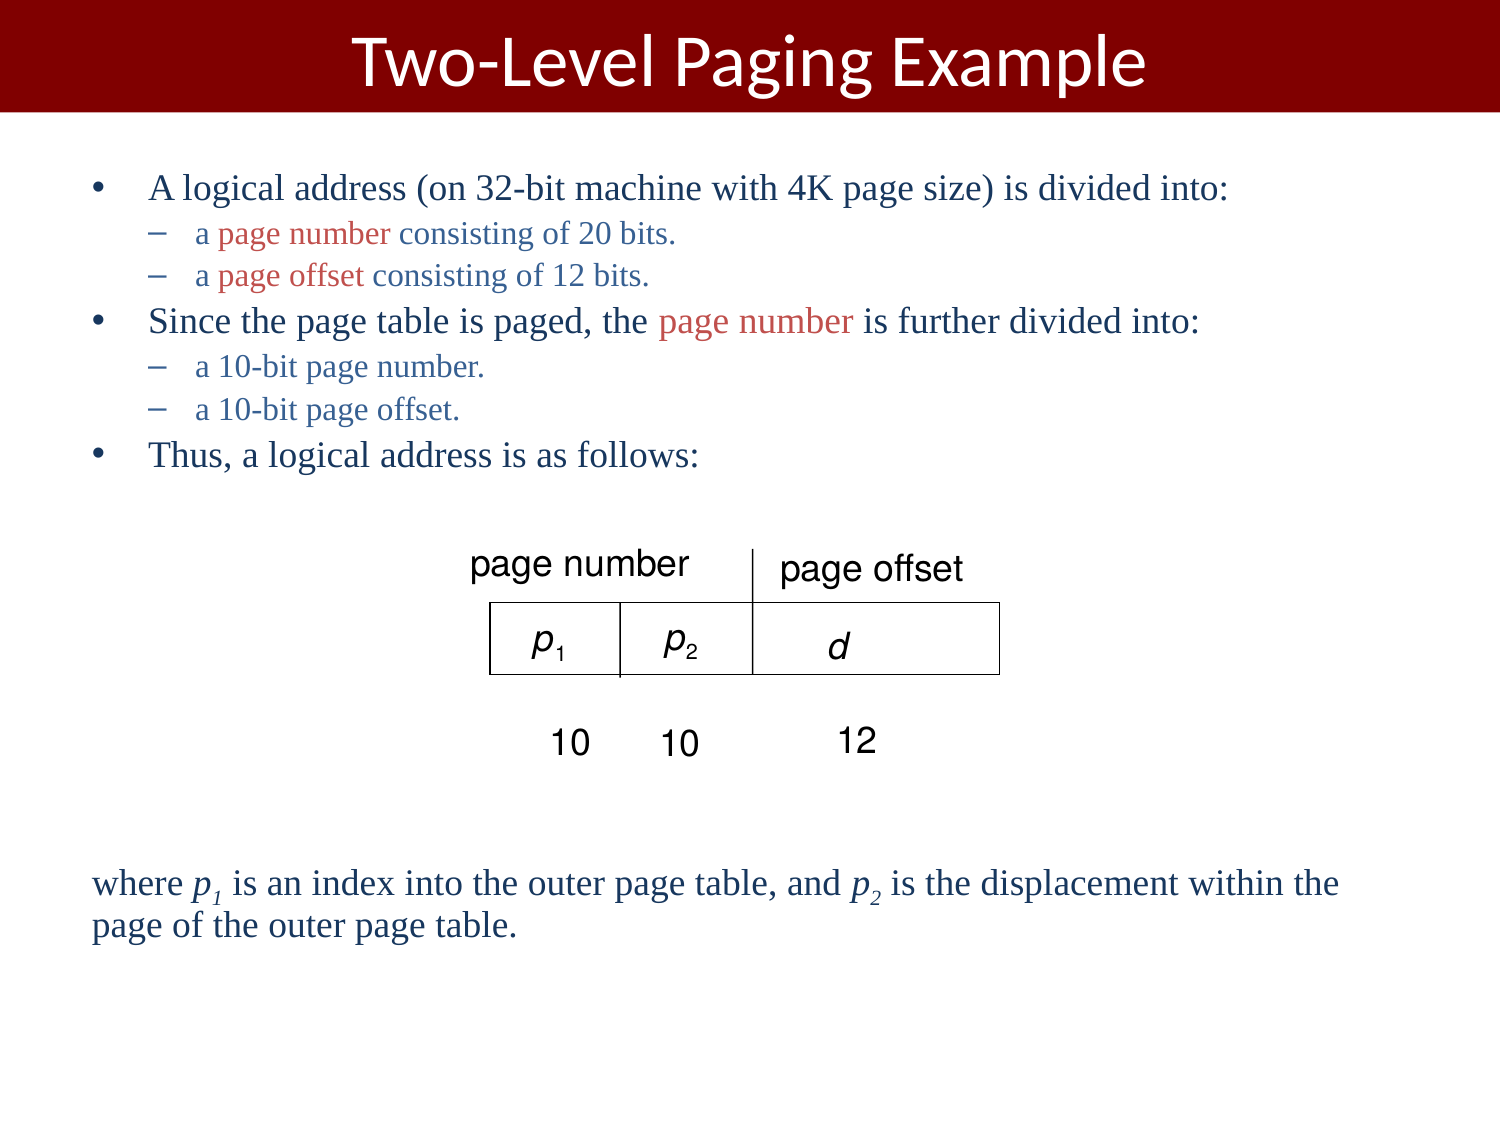

# Two-Level Paging Example
A logical address (on 32-bit machine with 4K page size) is divided into:
a page number consisting of 20 bits.
a page offset consisting of 12 bits.
Since the page table is paged, the page number is further divided into:
a 10-bit page number.
a 10-bit page offset.
Thus, a logical address is as follows:

where p1 is an index into the outer page table, and p2 is the displacement within the page of the outer page table.
page number
page offset

p2
p1
d
12
10
10